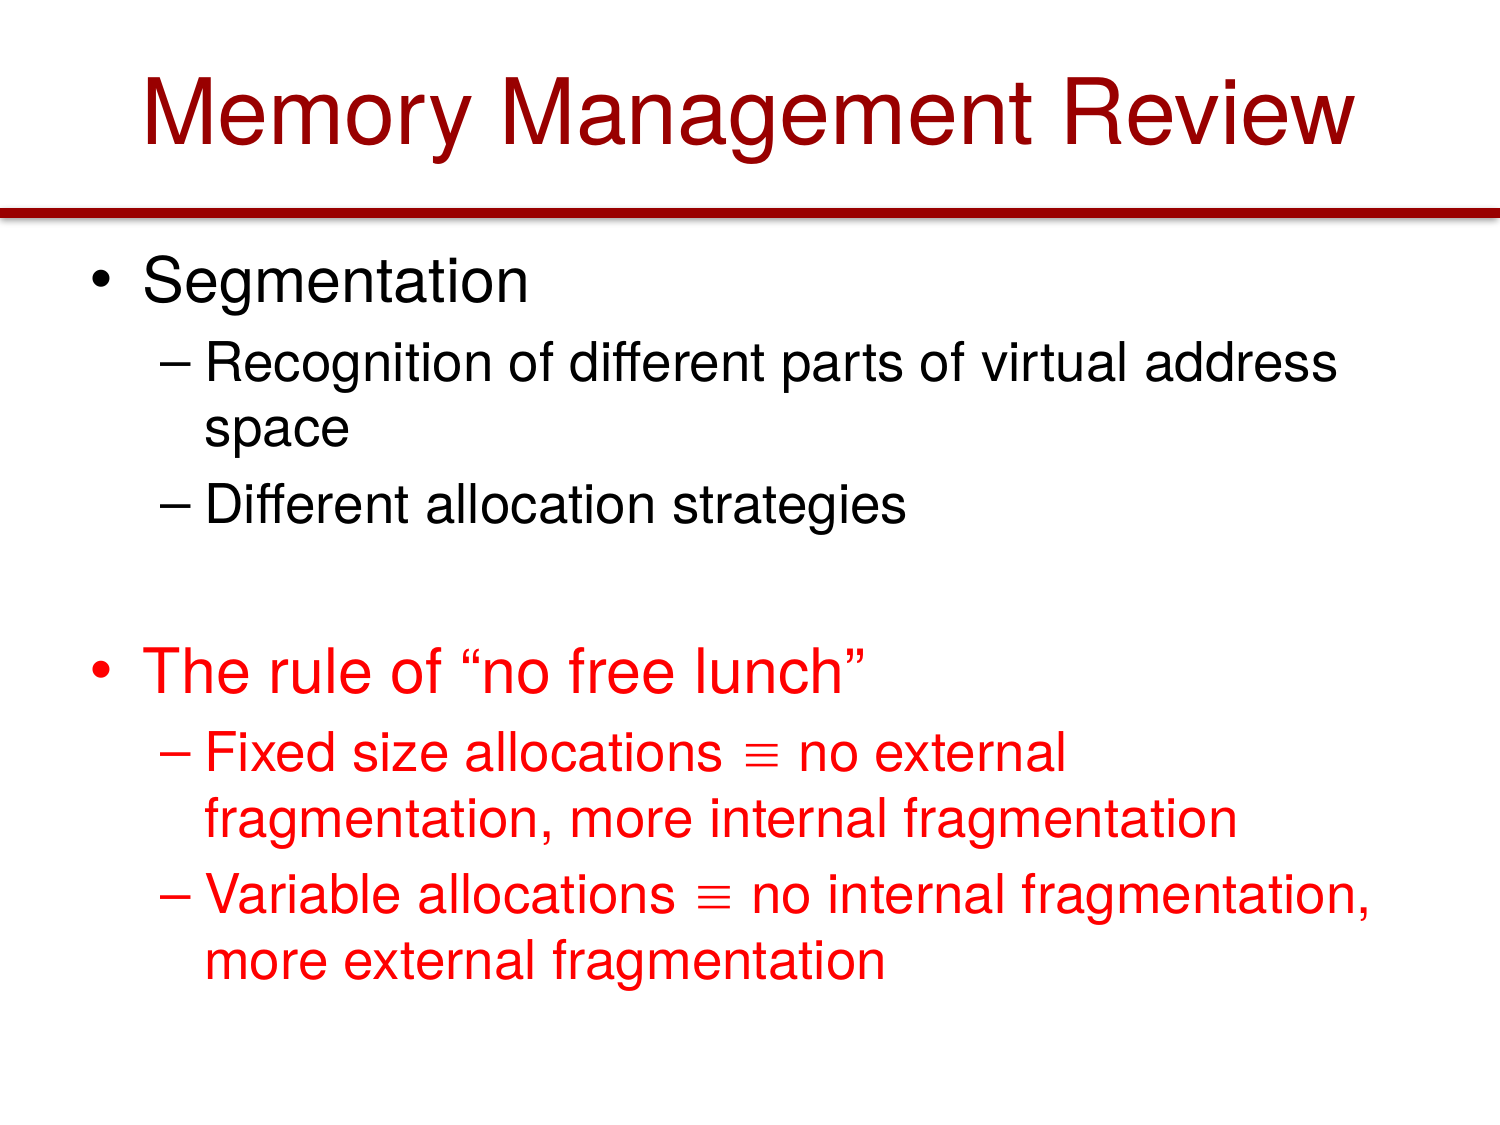

# Memory Management Review
Segmentation
Recognition of different parts of virtual address space
Different allocation strategies

The rule of “no free lunch”
Fixed size allocations ≡ no external fragmentation, more internal fragmentation
Variable allocations ≡ no internal fragmentation, more external fragmentation